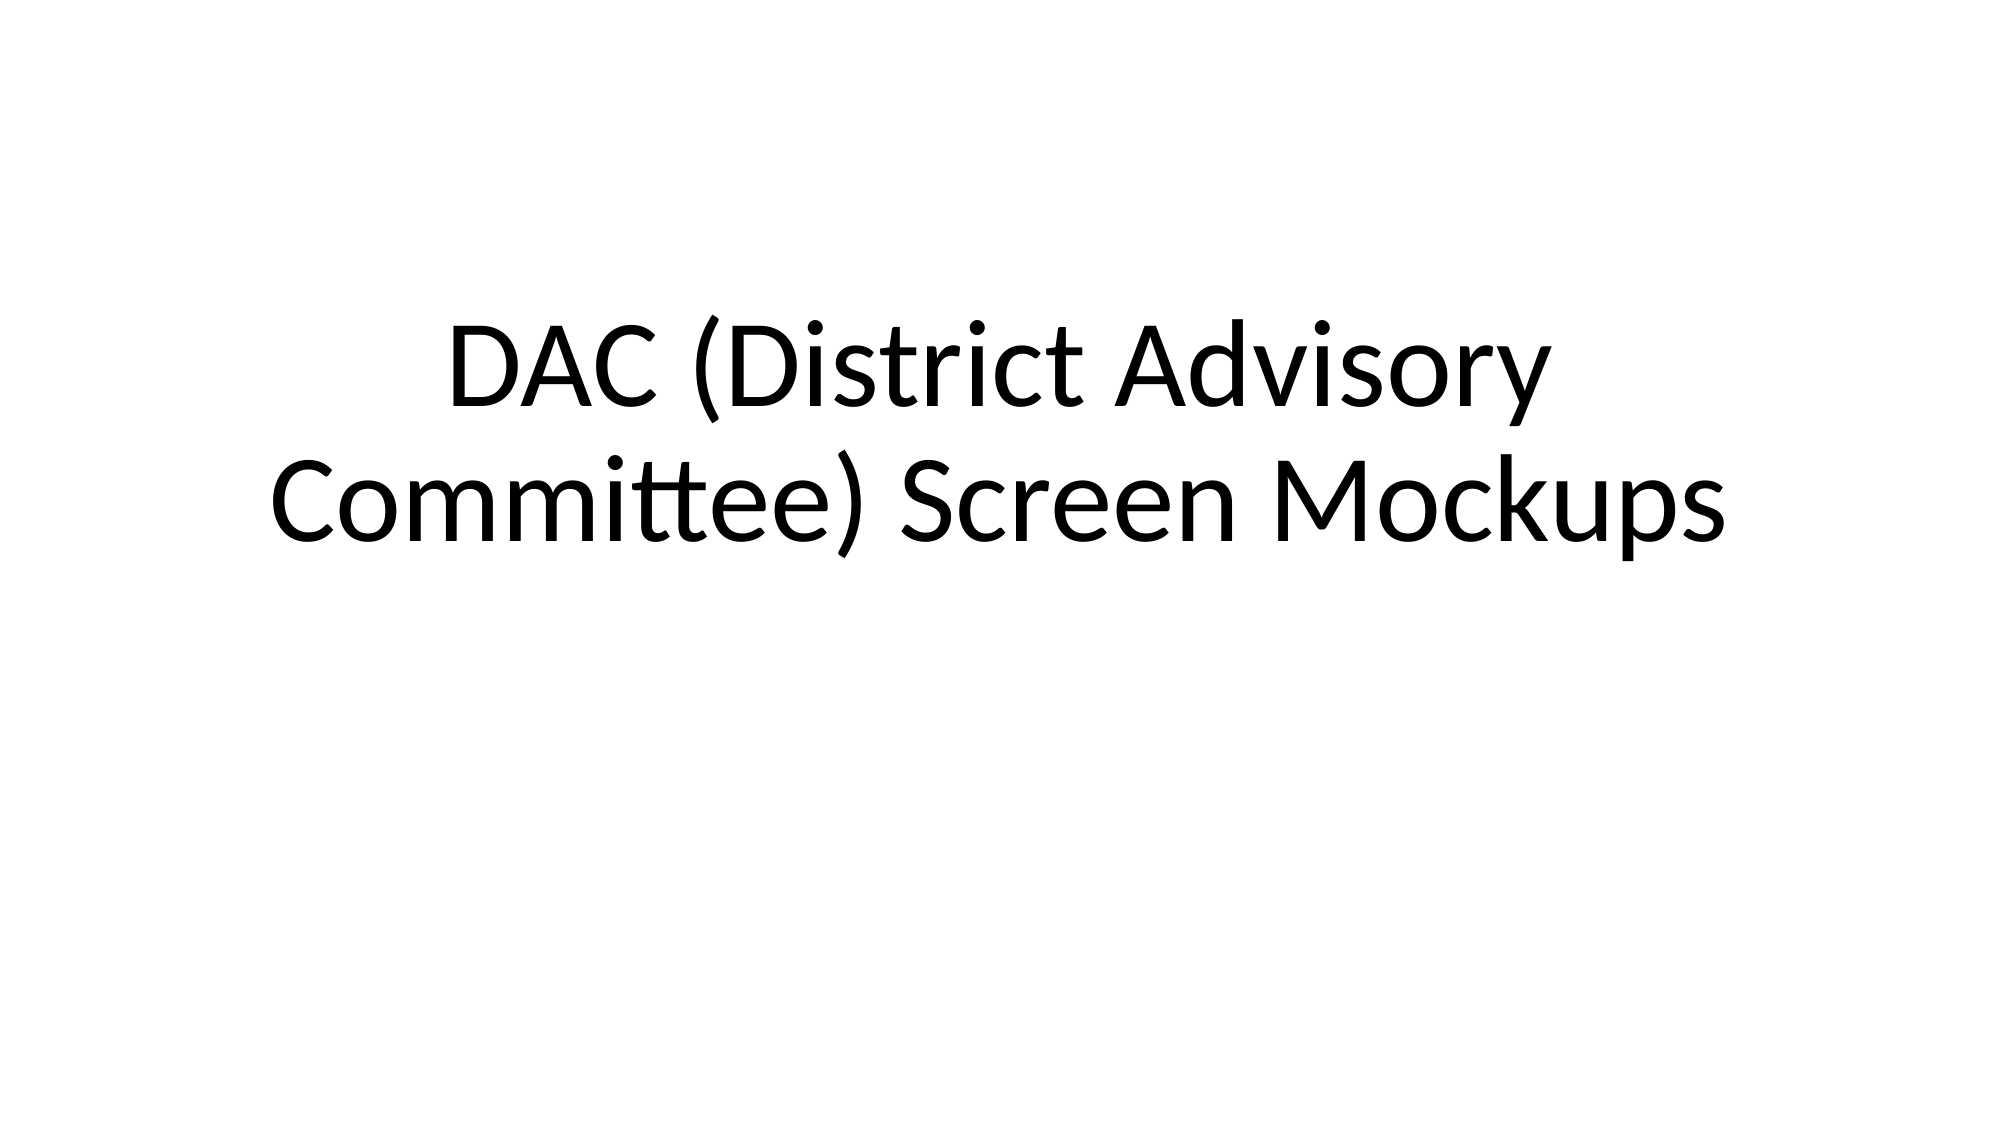

# DAC (District Advisory Committee) Screen Mockups